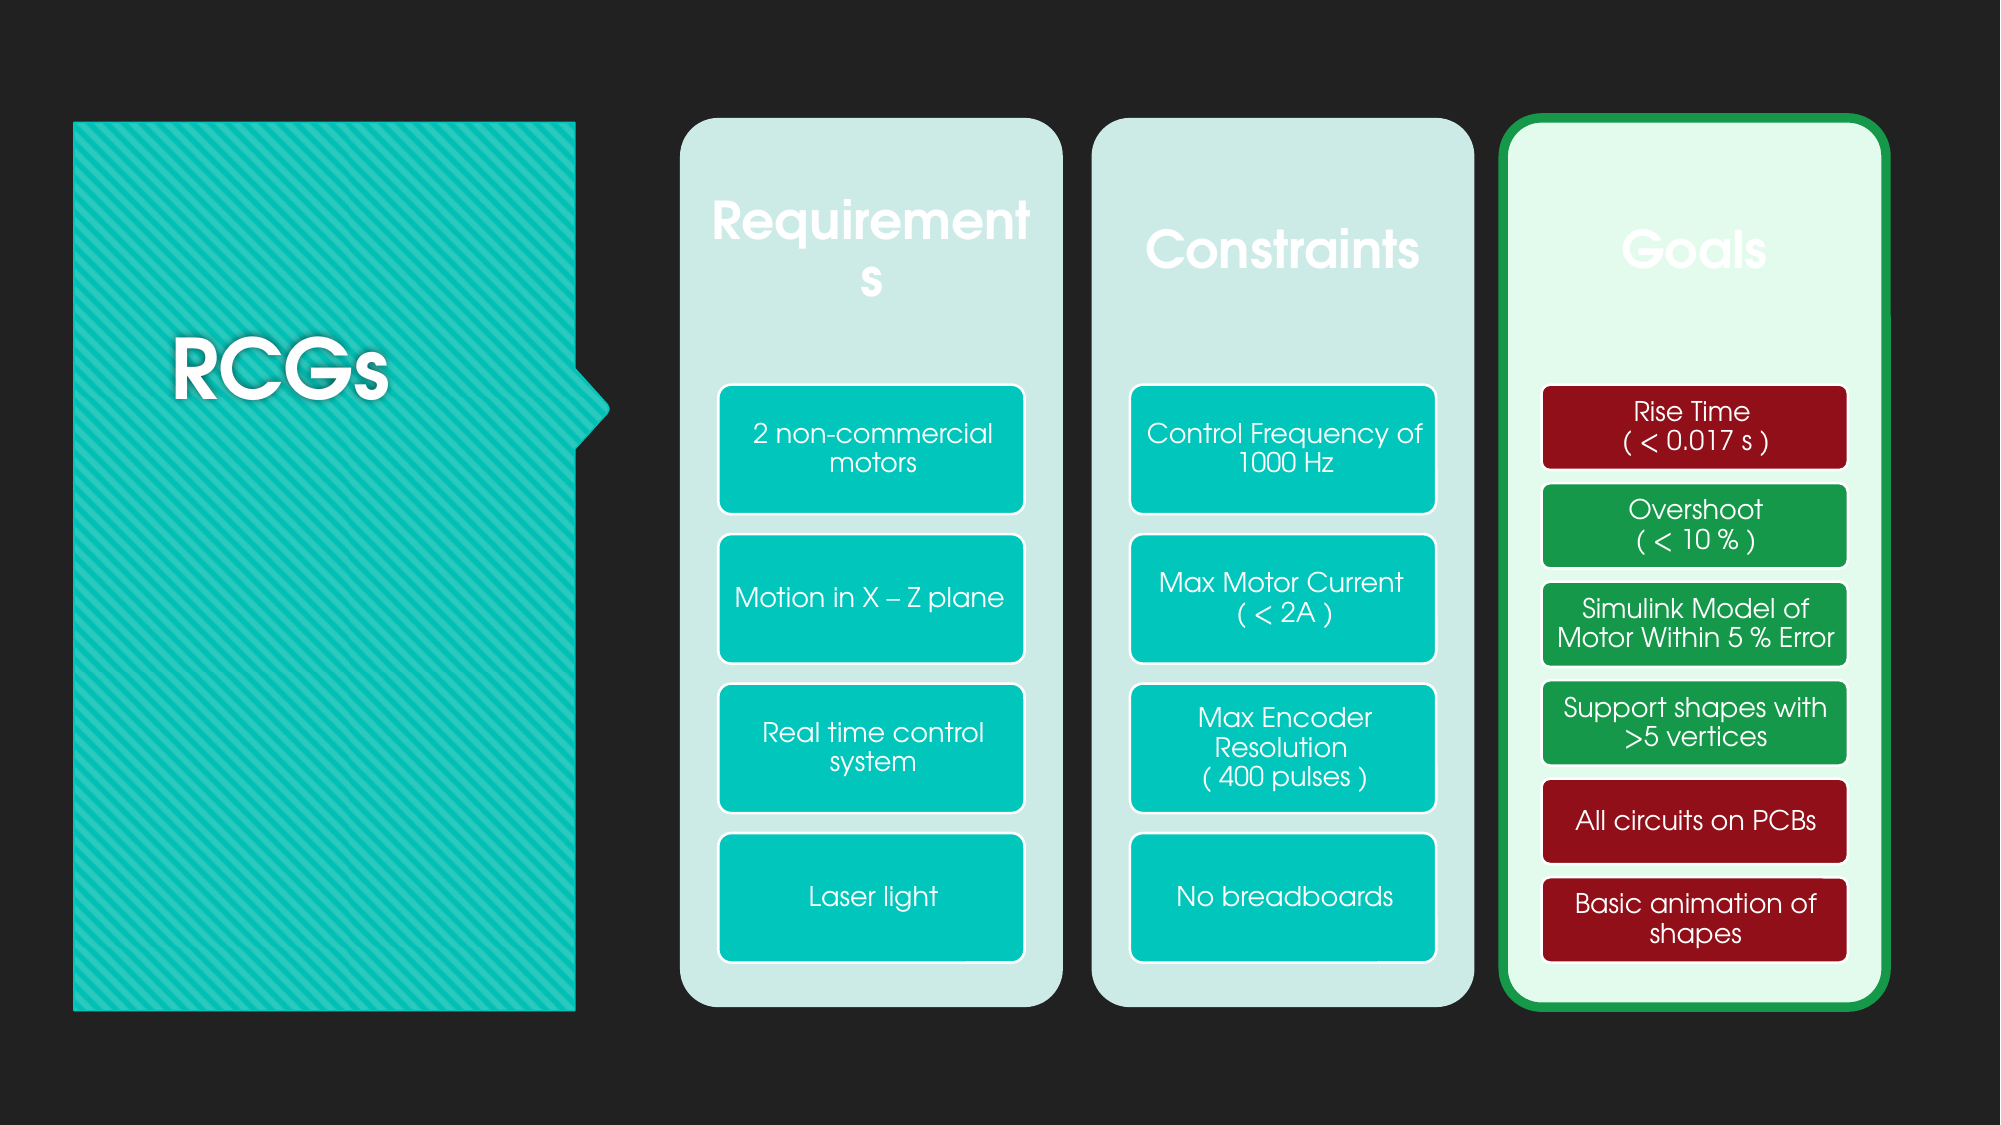

Requirements
2 non-commercial motors
Motion in X – Z plane
Real time control system
Laser light
Constraints
Control Frequency of 1000 Hz
Max Motor Current
( < 2A )
Max Encoder Resolution
( 400 pulses )
No breadboards
Goals
Rise Time
( < 0.017 s )
Overshoot
( < 10 % )
Simulink Model of Motor Within 5 % Error
Support shapes with >5 vertices
All circuits on PCBs
Basic animation of shapes
# RCGs